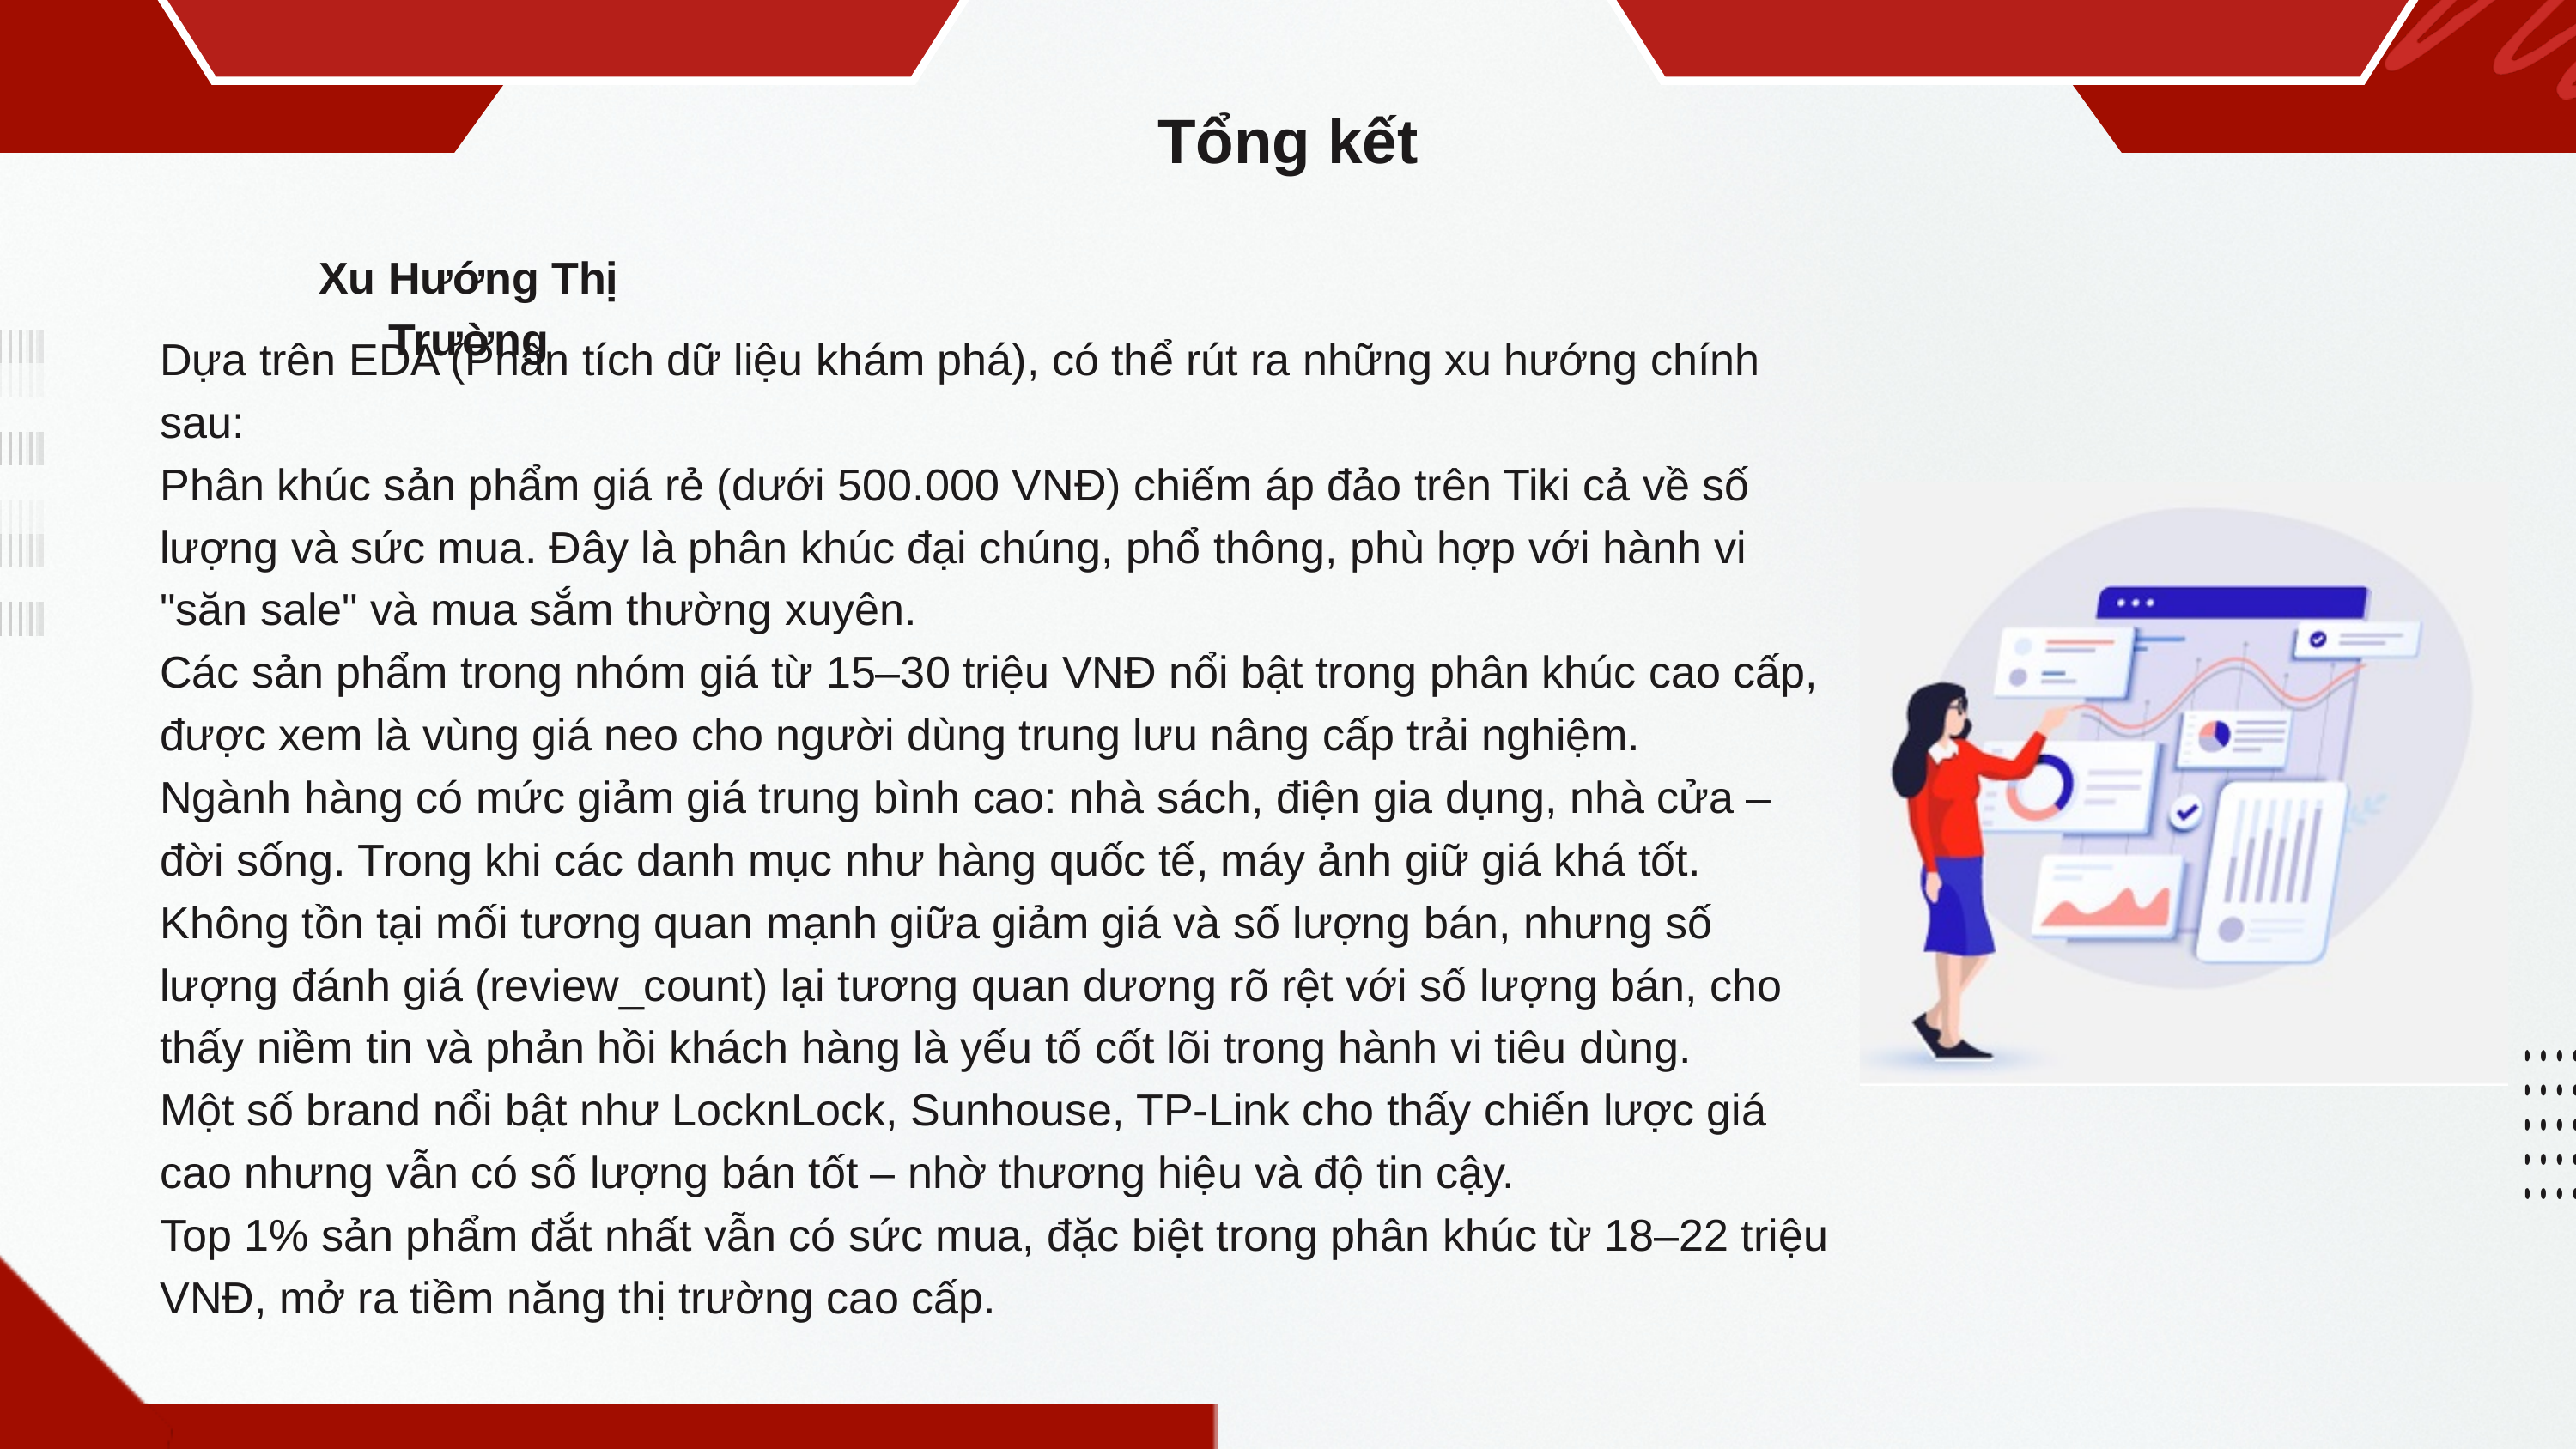

Tổng kết
Xu Hướng Thị Trường

Dựa trên EDA (Phân tích dữ liệu khám phá), có thể rút ra những xu hướng chính sau:
Phân khúc sản phẩm giá rẻ (dưới 500.000 VNĐ) chiếm áp đảo trên Tiki cả về số lượng và sức mua. Đây là phân khúc đại chúng, phổ thông, phù hợp với hành vi "săn sale" và mua sắm thường xuyên.
Các sản phẩm trong nhóm giá từ 15–30 triệu VNĐ nổi bật trong phân khúc cao cấp, được xem là vùng giá neo cho người dùng trung lưu nâng cấp trải nghiệm.
Ngành hàng có mức giảm giá trung bình cao: nhà sách, điện gia dụng, nhà cửa – đời sống. Trong khi các danh mục như hàng quốc tế, máy ảnh giữ giá khá tốt.
Không tồn tại mối tương quan mạnh giữa giảm giá và số lượng bán, nhưng số lượng đánh giá (review_count) lại tương quan dương rõ rệt với số lượng bán, cho thấy niềm tin và phản hồi khách hàng là yếu tố cốt lõi trong hành vi tiêu dùng.
Một số brand nổi bật như LocknLock, Sunhouse, TP-Link cho thấy chiến lược giá cao nhưng vẫn có số lượng bán tốt – nhờ thương hiệu và độ tin cậy.
Top 1% sản phẩm đắt nhất vẫn có sức mua, đặc biệt trong phân khúc từ 18–22 triệu VNĐ, mở ra tiềm năng thị trường cao cấp.